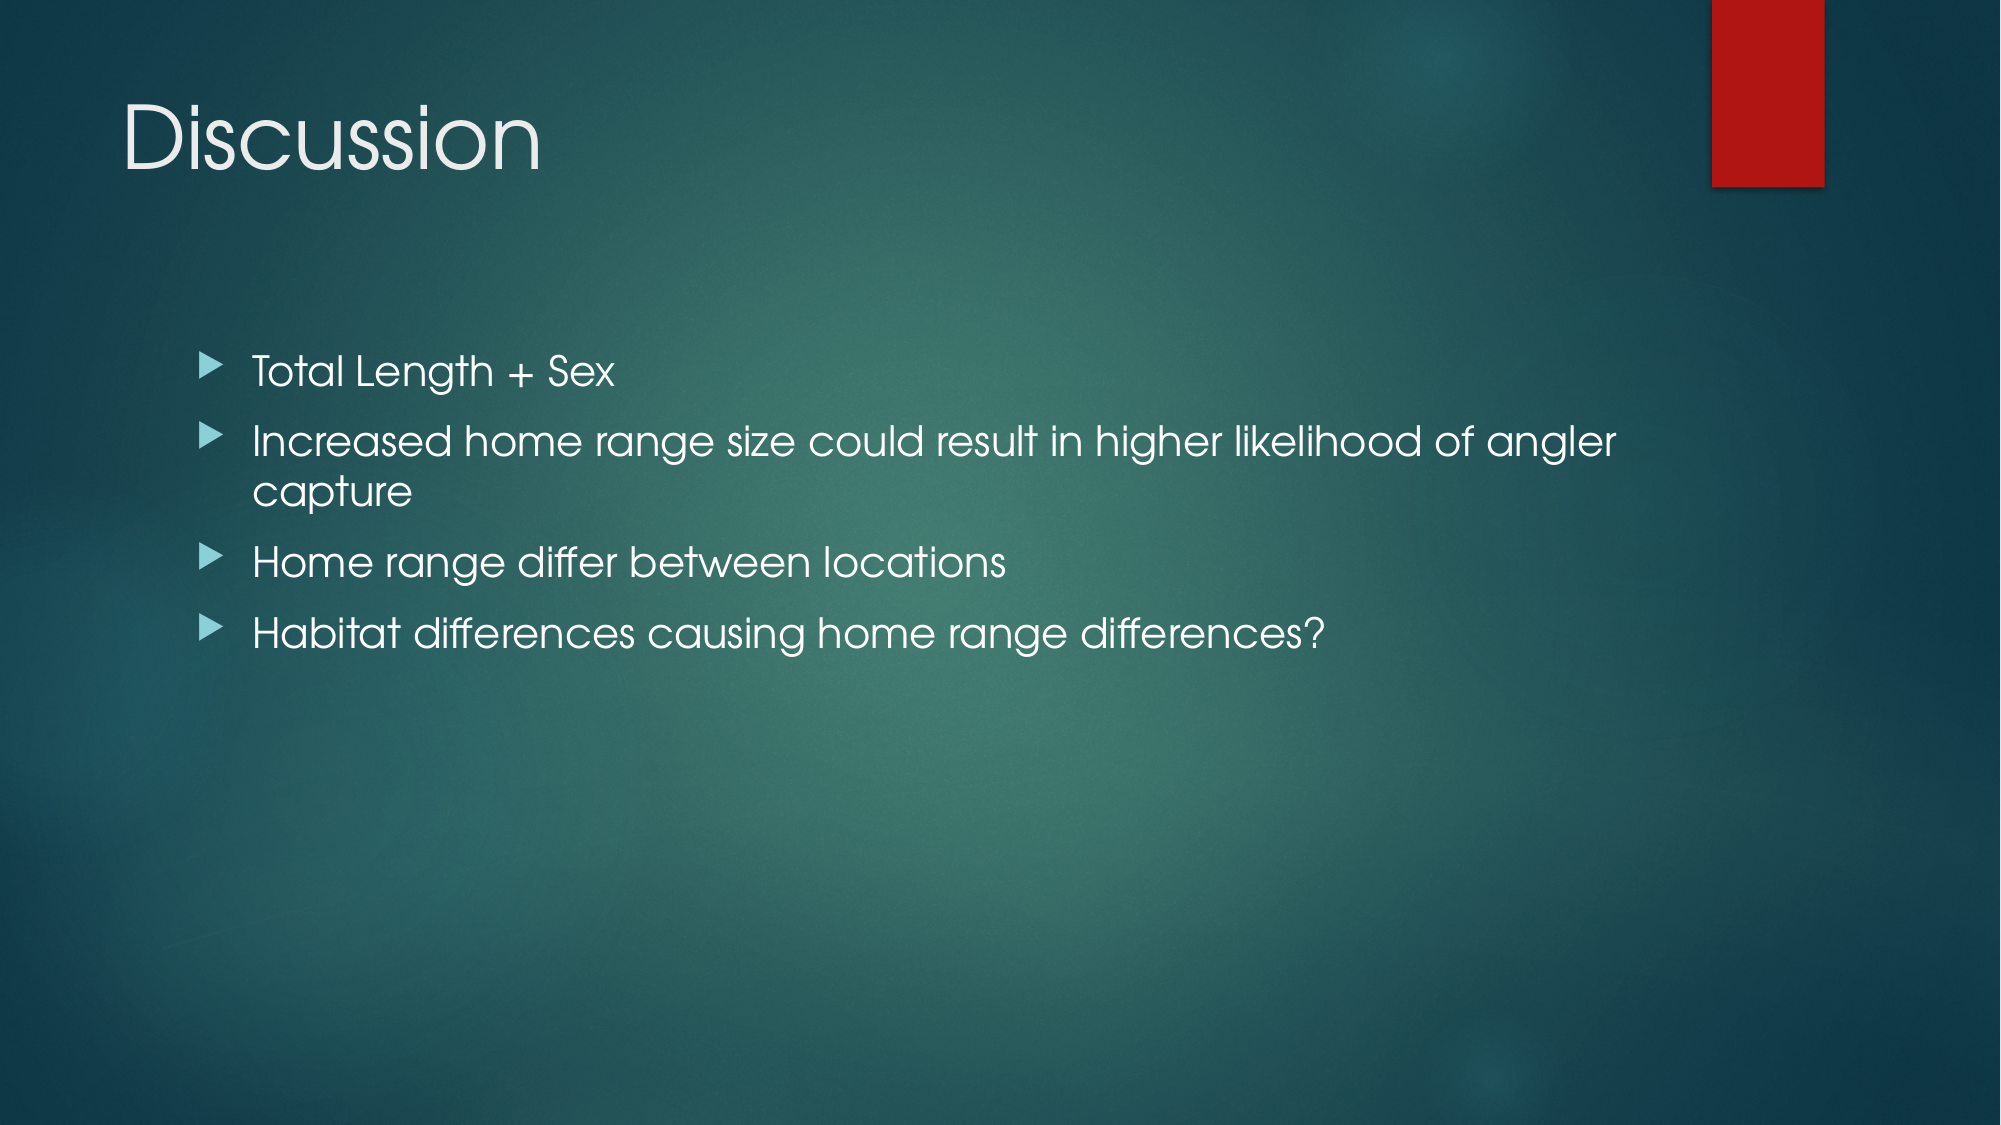

# Discussion
Total Length + Sex
Increased home range size could result in higher likelihood of angler capture
Home range differ between locations
Habitat differences causing home range differences?